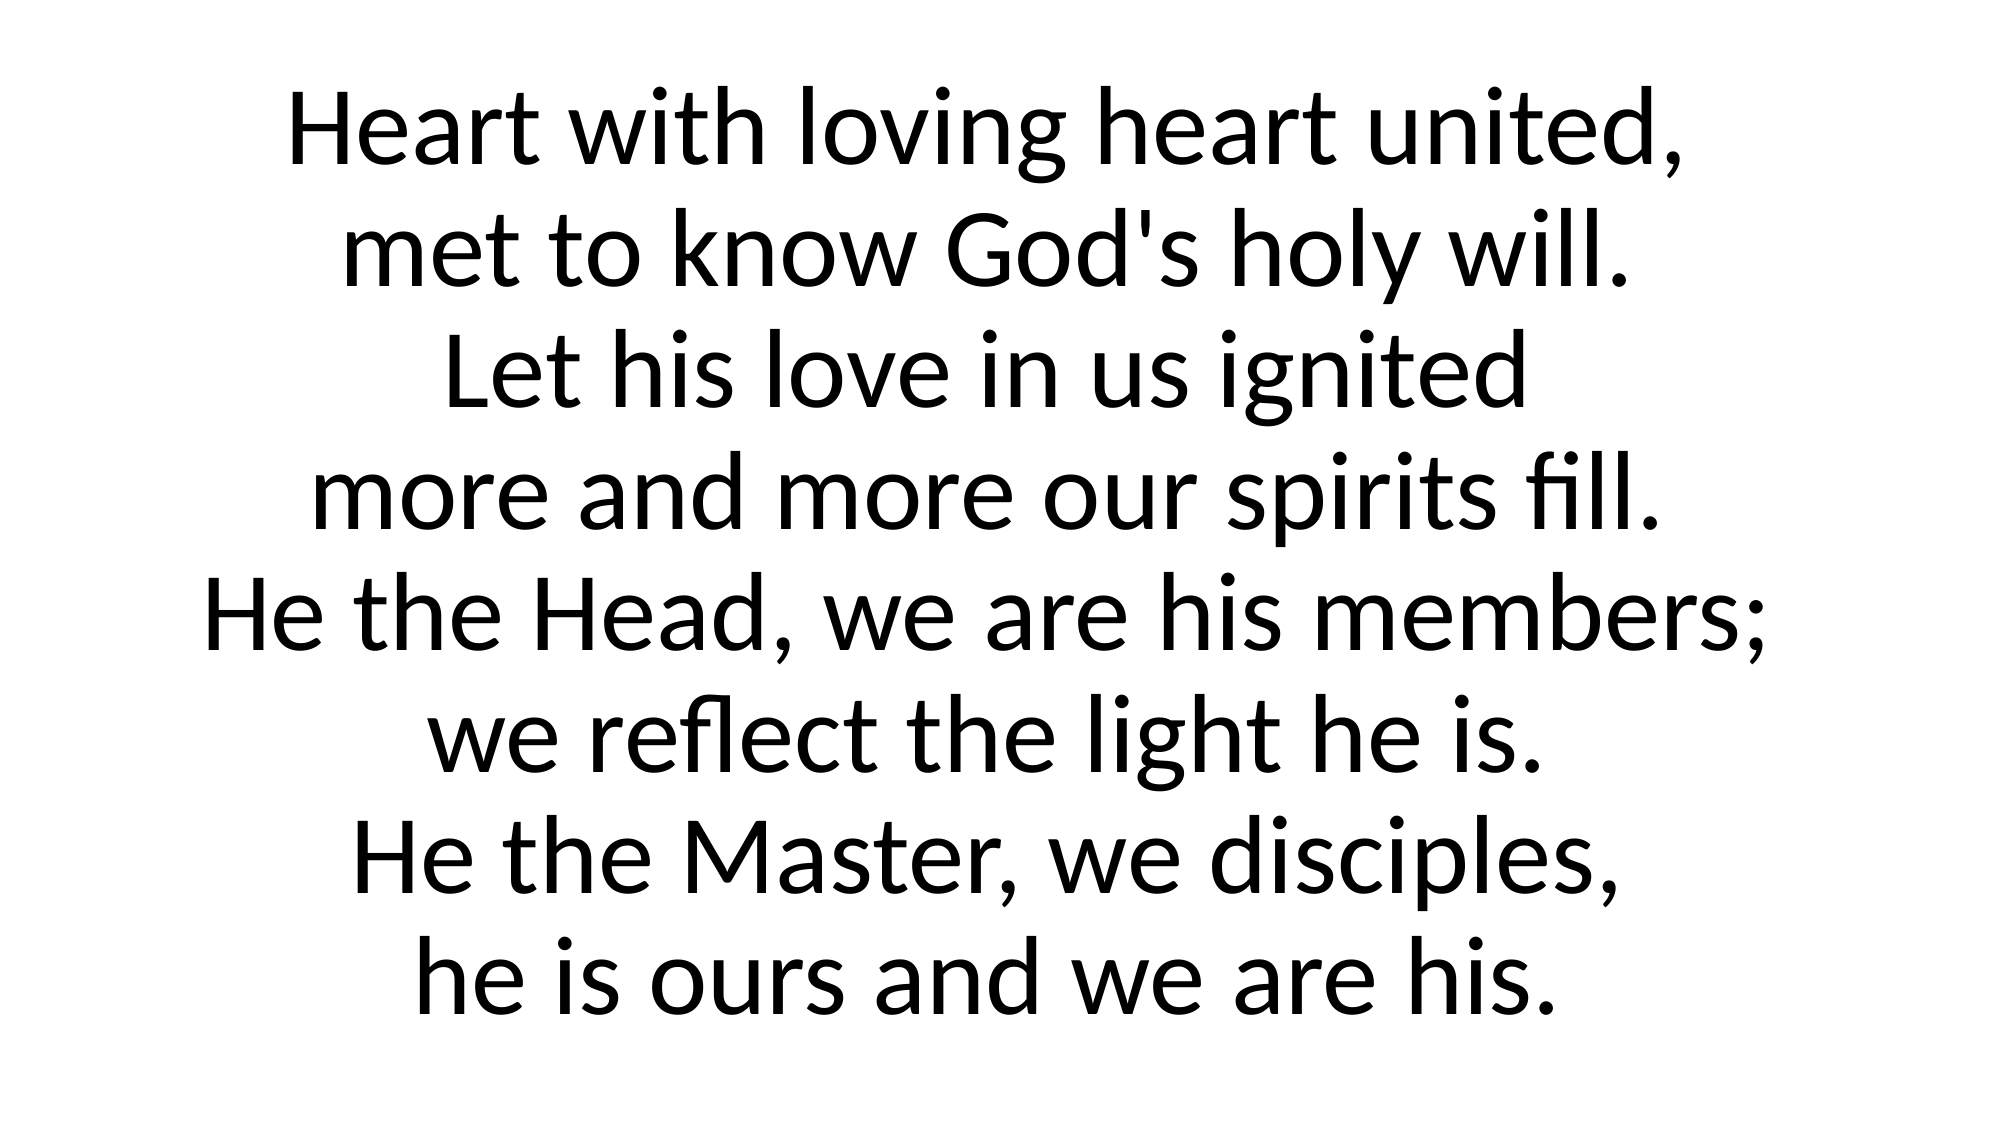

Heart with loving heart united,
met to know God's holy will.
Let his love in us ignited
more and more our spirits fill.
He the Head, we are his members;
we reflect the light he is.
He the Master, we disciples,
he is ours and we are his.